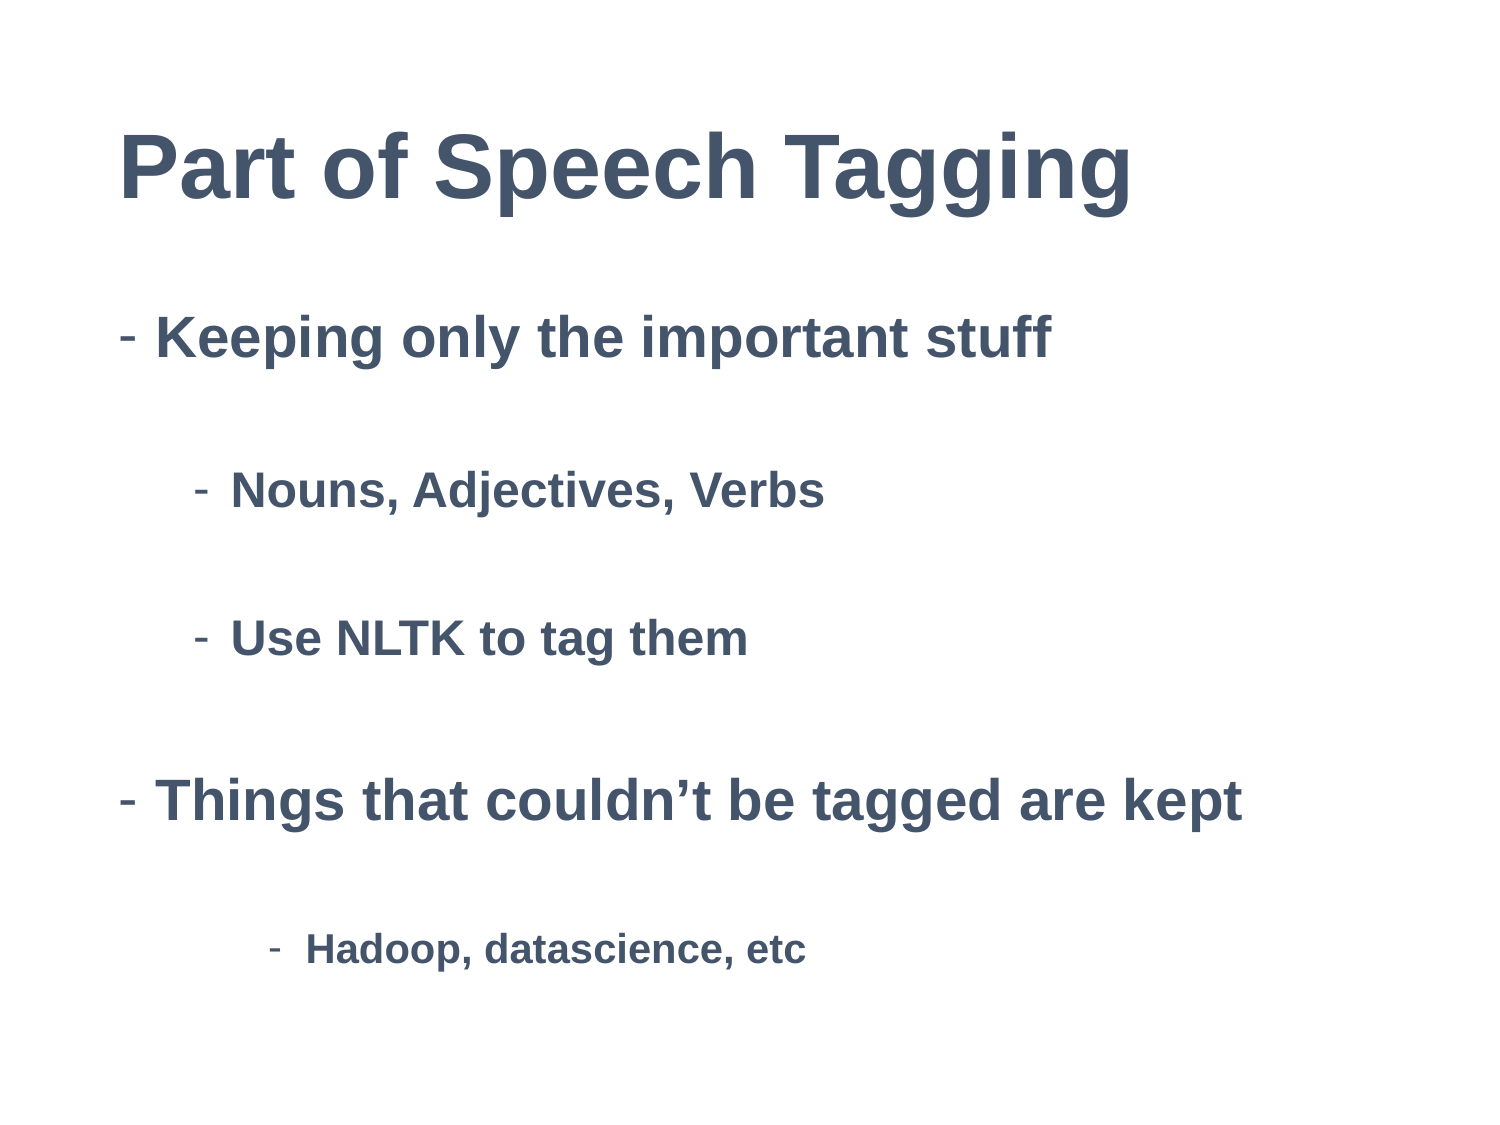

# Part of Speech Tagging
Keeping only the important stuff

Nouns, Adjectives, Verbs

Use NLTK to tag them

Things that couldn’t be tagged are kept

Hadoop, datascience, etc